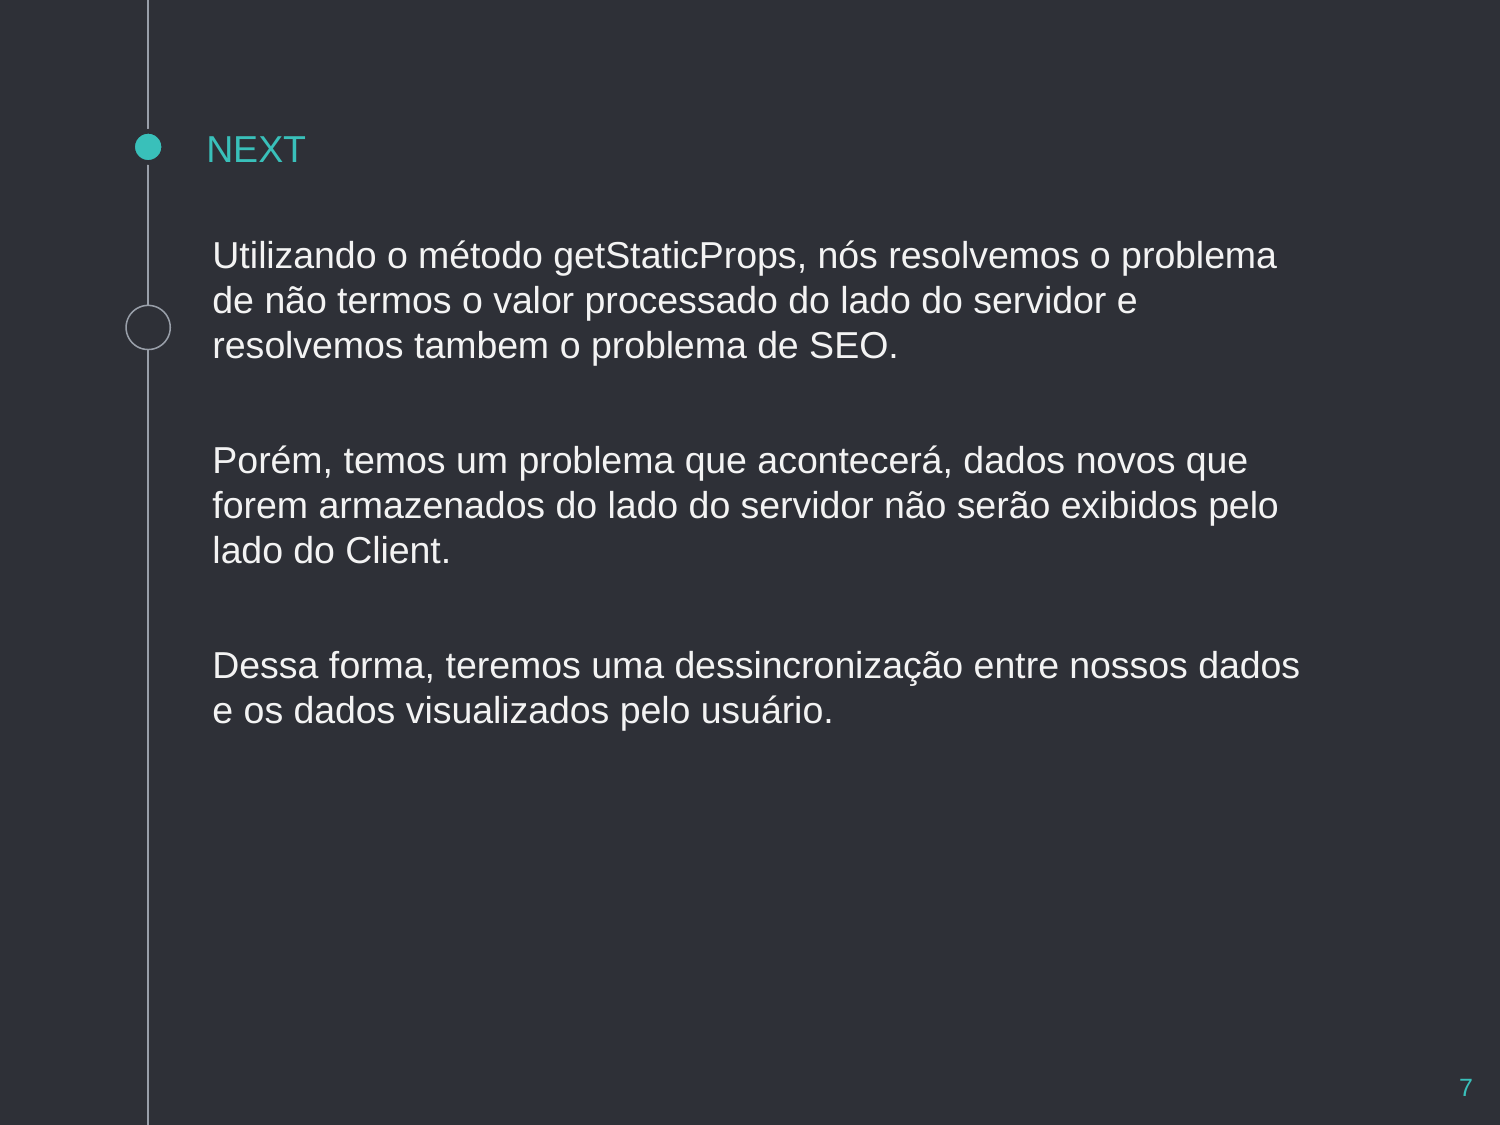

# NEXT
Utilizando o método getStaticProps, nós resolvemos o problema de não termos o valor processado do lado do servidor e resolvemos tambem o problema de SEO.

Porém, temos um problema que acontecerá, dados novos que forem armazenados do lado do servidor não serão exibidos pelo lado do Client.

Dessa forma, teremos uma dessincronização entre nossos dados e os dados visualizados pelo usuário.
7